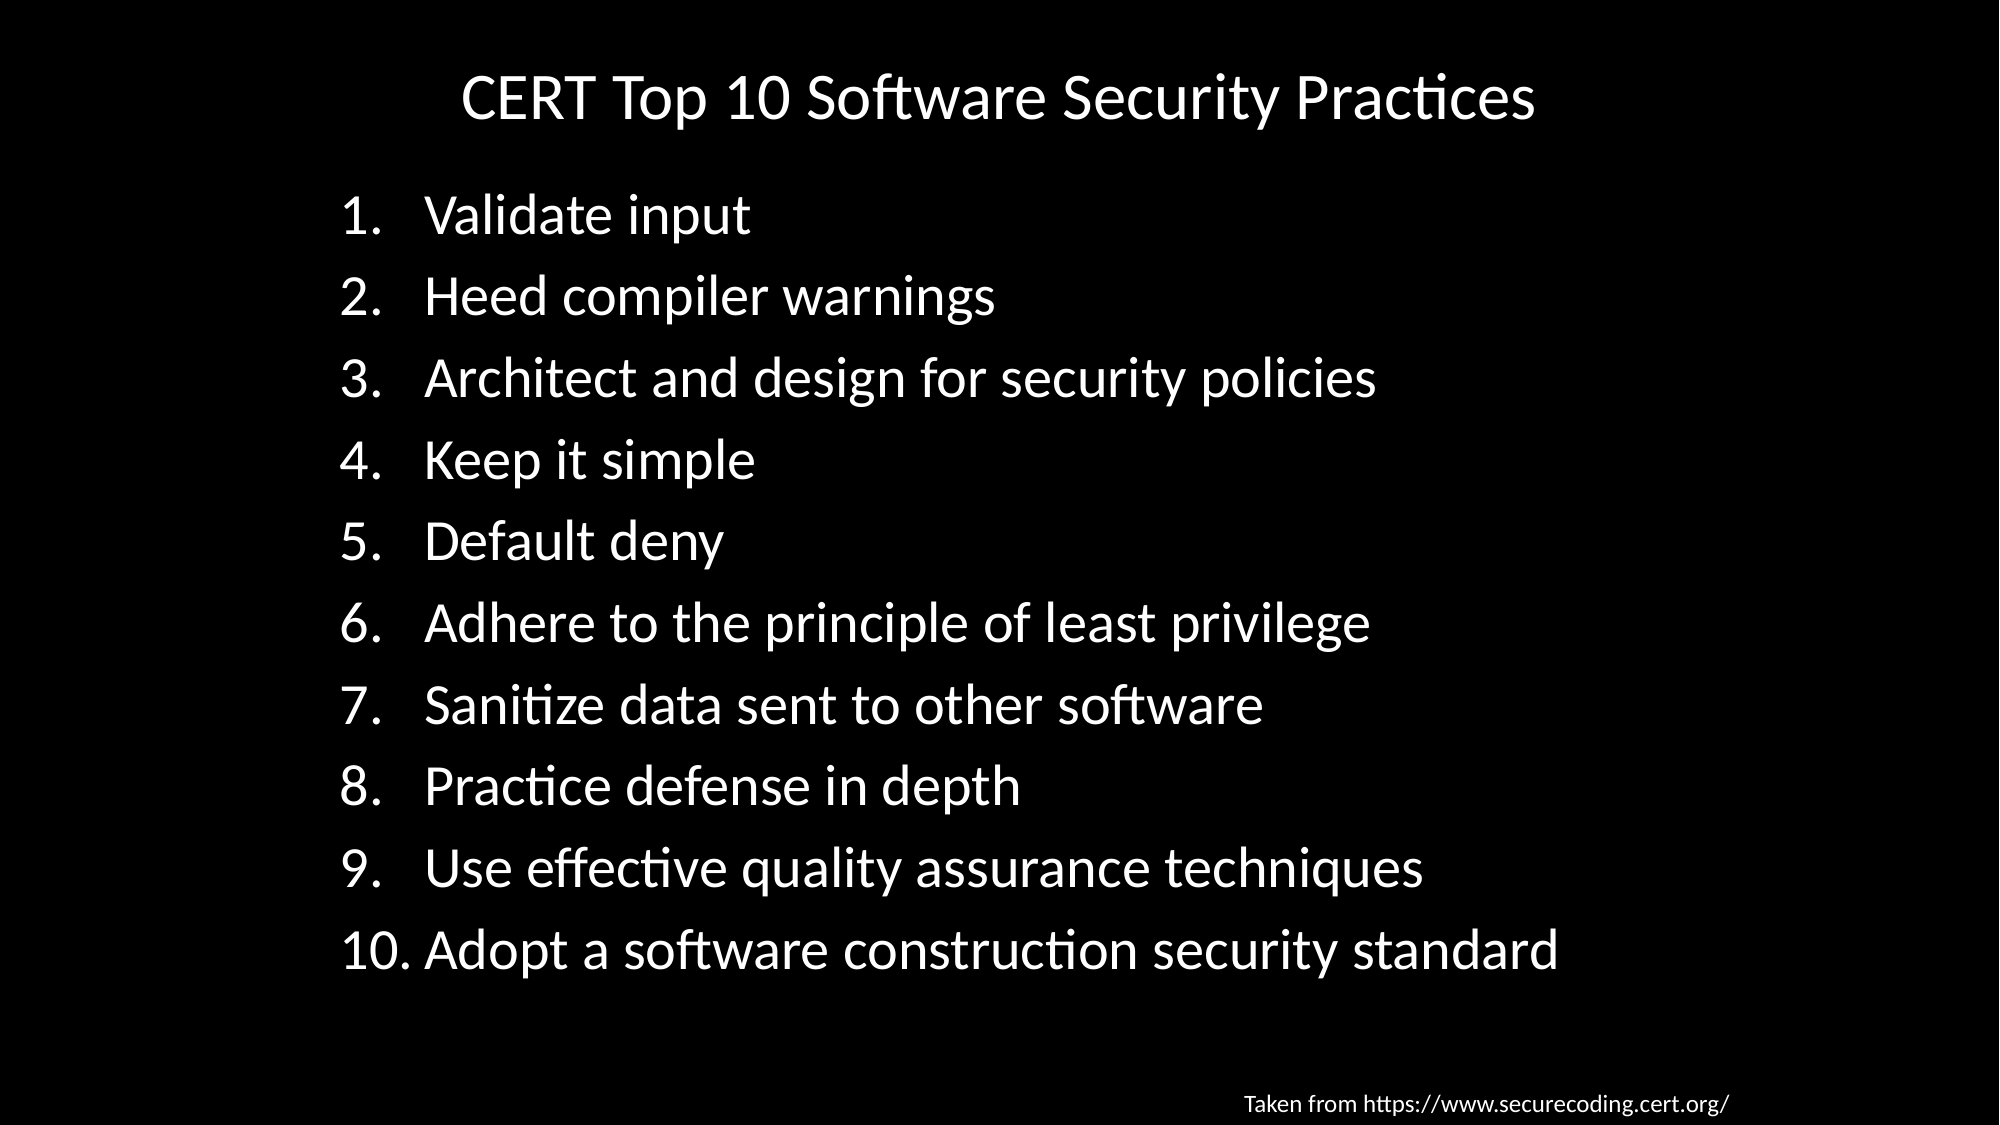

# CERT Top 10 Software Security Practices
Validate input
Heed compiler warnings
Architect and design for security policies
Keep it simple
Default deny
Adhere to the principle of least privilege
Sanitize data sent to other software
Practice defense in depth
Use effective quality assurance techniques
Adopt a software construction security standard
Taken from https://www.securecoding.cert.org/